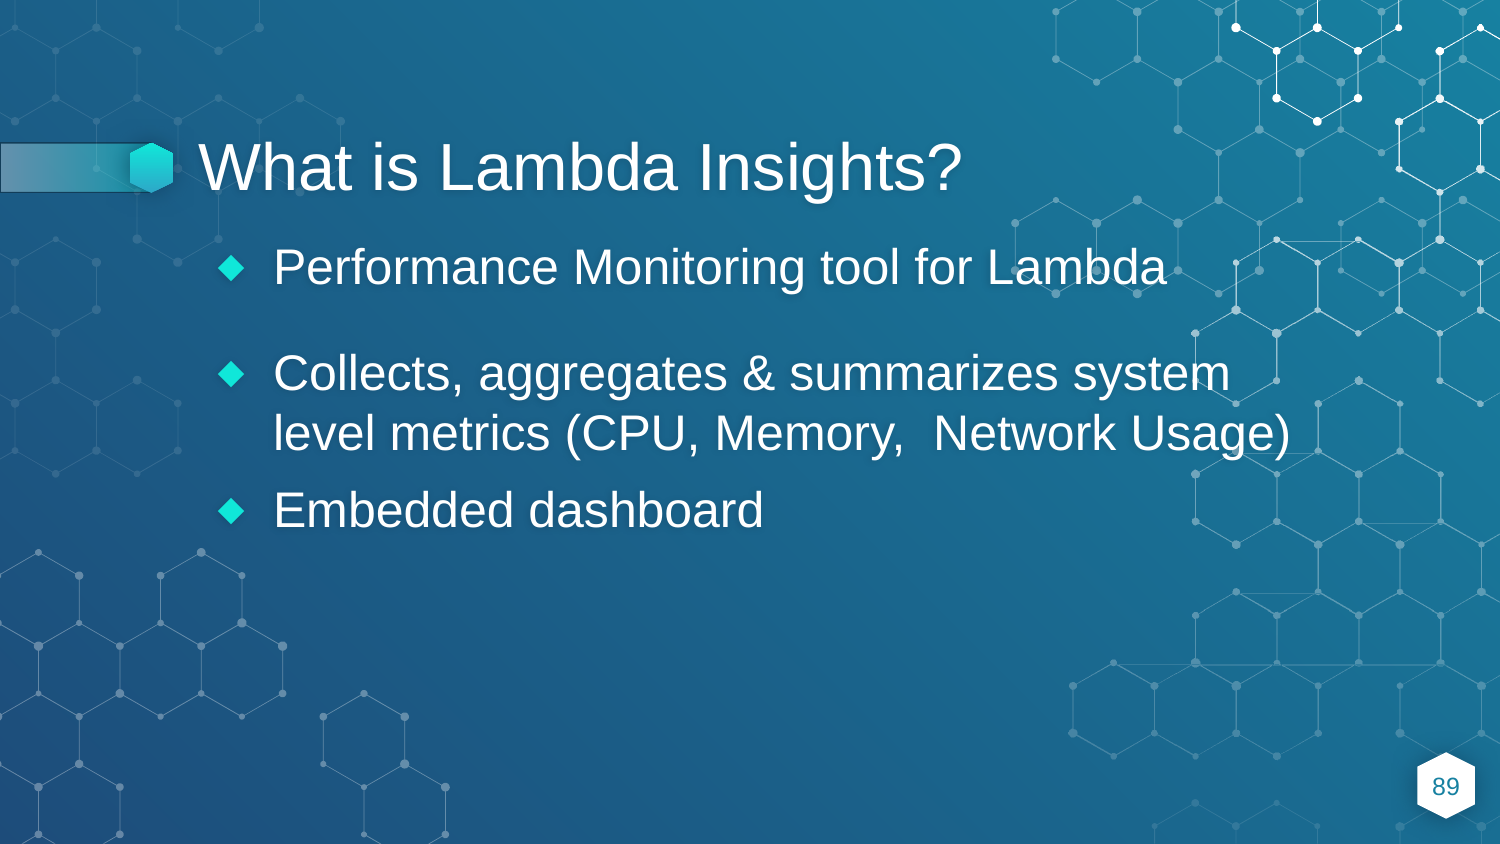

# What is Lambda Insights?
Performance Monitoring tool for Lambda

Collects, aggregates & summarizes system level metrics (CPU, Memory,  Network Usage)

Embedded dashboard

89